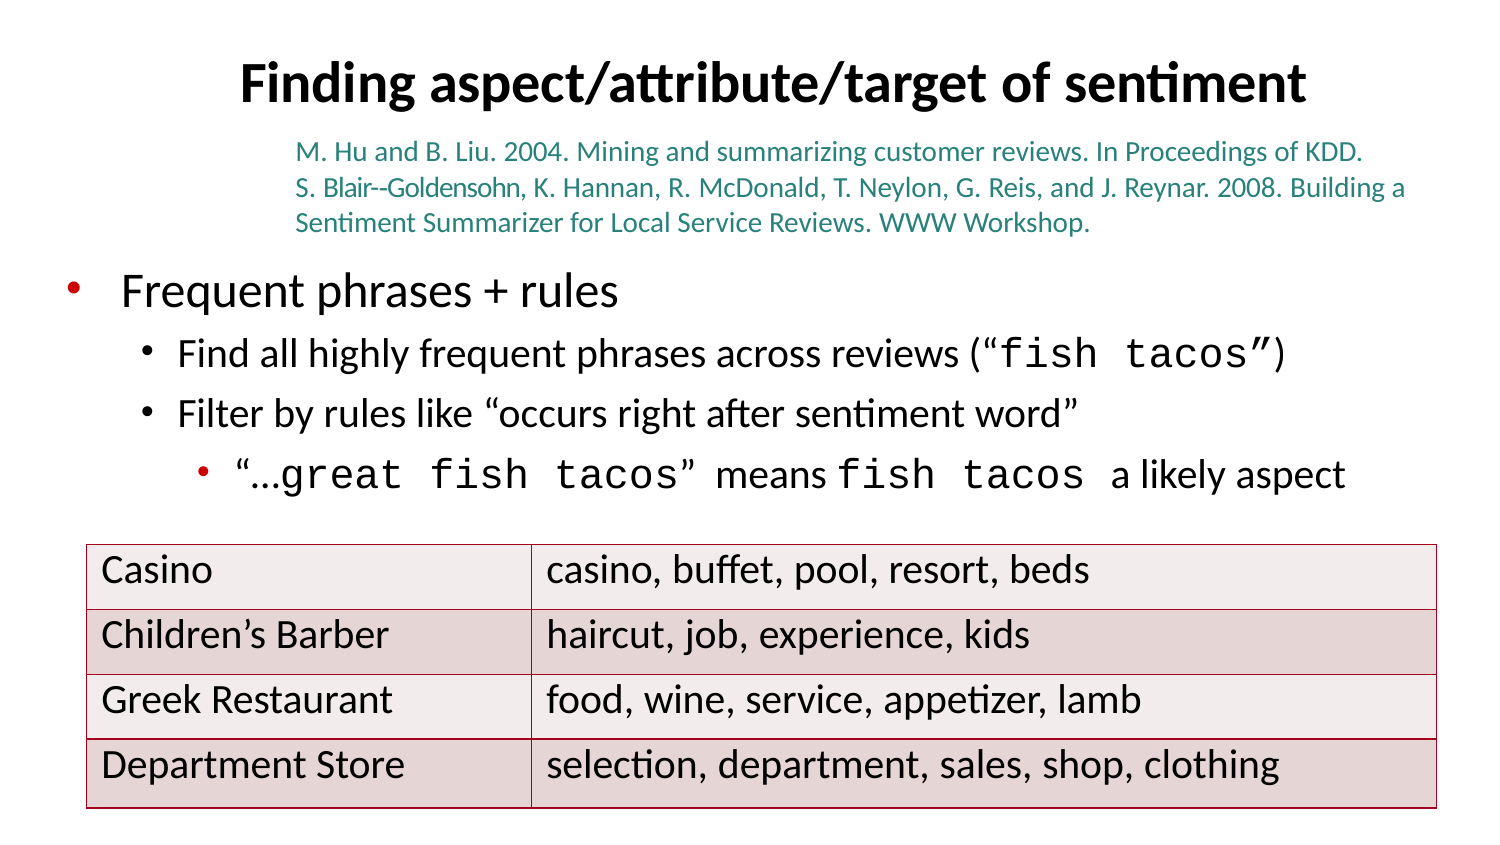

# Finding aspect/attribute/target of sentiment
M. Hu and B. Liu. 2004. Mining and summarizing customer reviews. In Proceedings of KDD.
S. Blair-­‐Goldensohn, K. Hannan, R. McDonald, T. Neylon, G. Reis, and J. Reynar. 2008. Building a  Sentiment Summarizer for Local Service Reviews. WWW Workshop.
Frequent phrases + rules
Find all highly frequent phrases across reviews (“fish tacos”)
Filter by rules like “occurs right after sentiment word”
“…great fish tacos” means fish tacos a likely aspect
| Casino | casino, buﬀet, pool, resort, beds |
| --- | --- |
| Children’s Barber | haircut, job, experience, kids |
| Greek Restaurant | food, wine, service, appetizer, lamb |
| Department Store | selection, department, sales, shop, clothing |